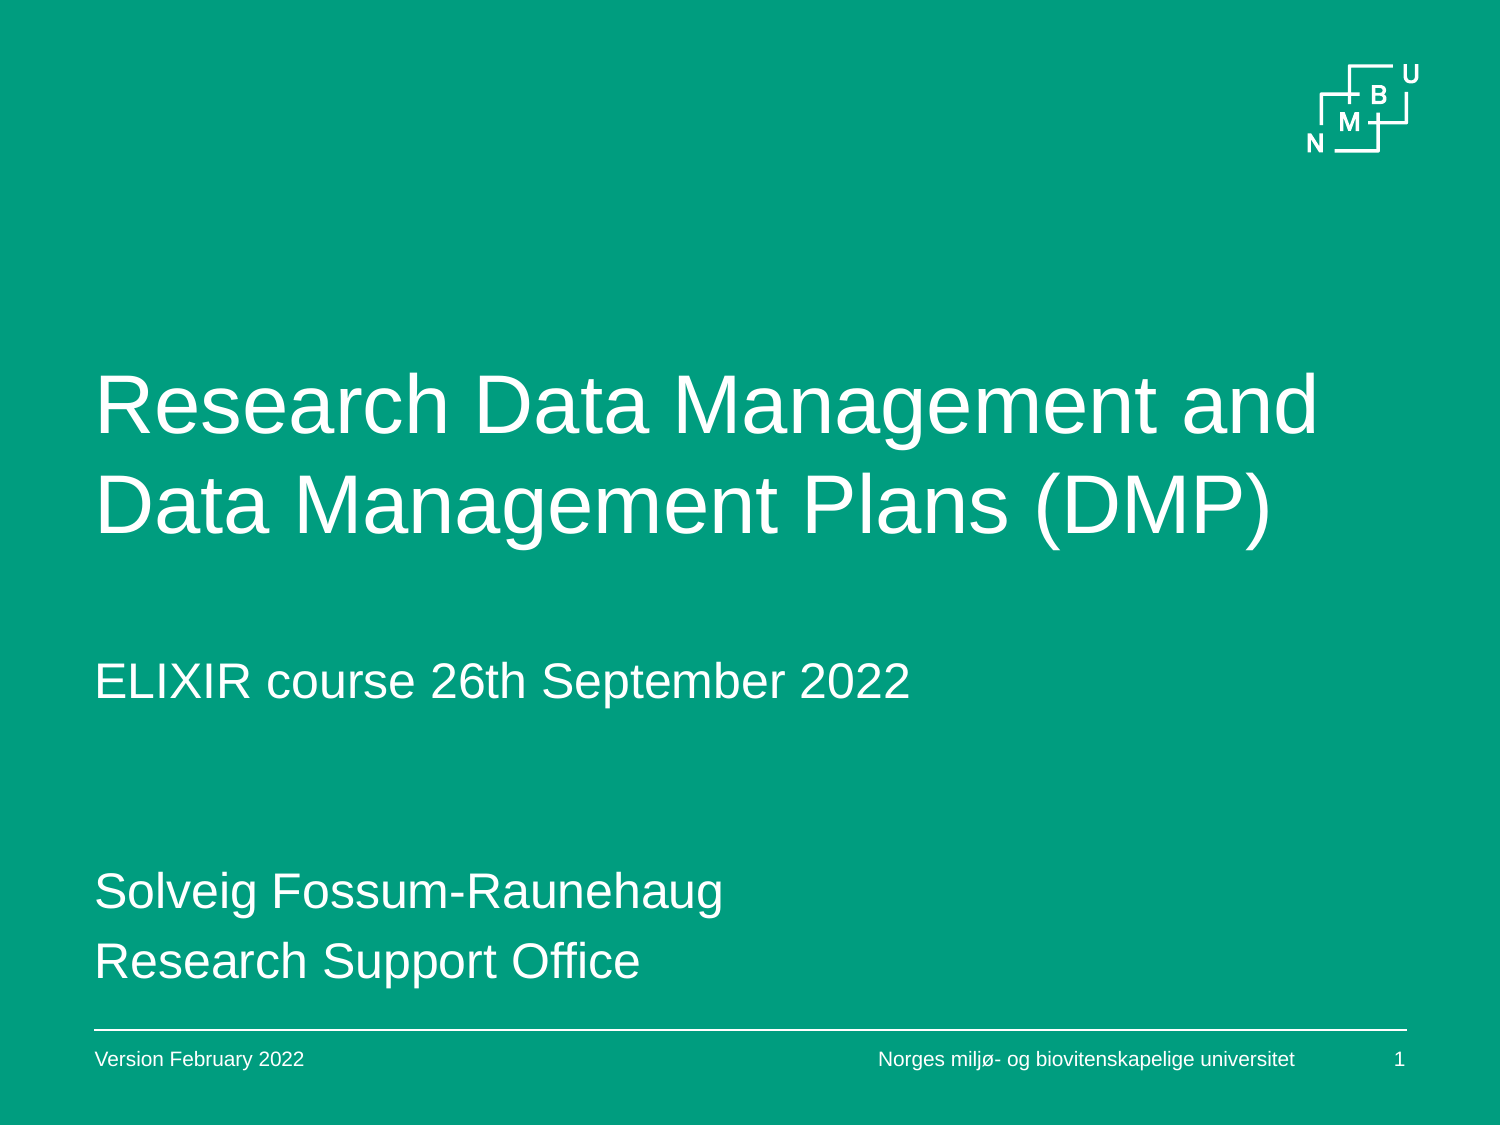

# Research Data Management and Data Management Plans (DMP)
ELIXIR course 26th September 2022

Solveig Fossum-Raunehaug
Research Support Office
Version February 2022
Norges miljø- og biovitenskapelige universitet
1